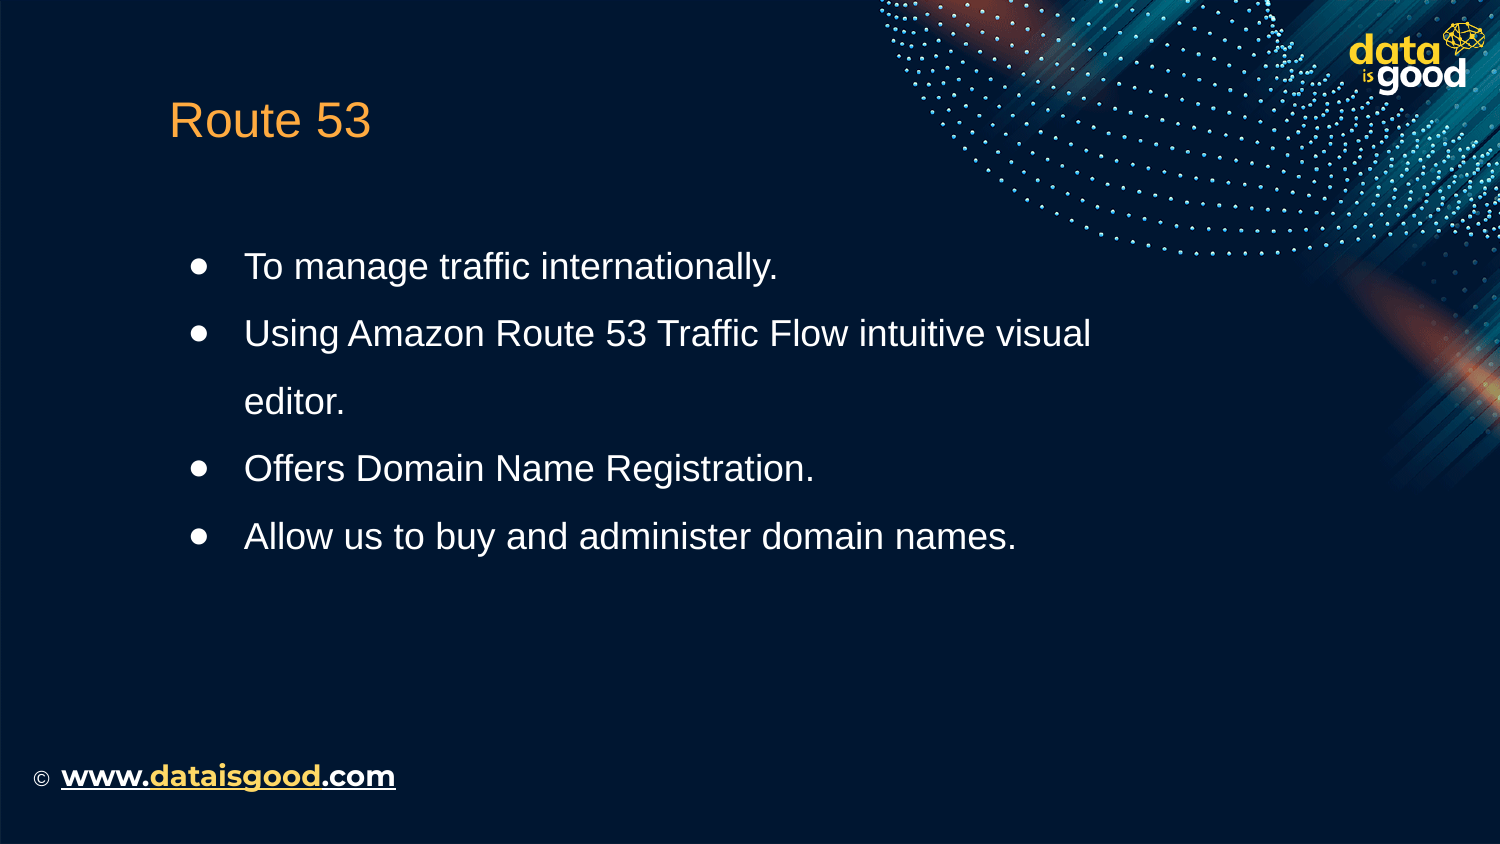

# Route 53
To manage traffic internationally.
Using Amazon Route 53 Traffic Flow intuitive visual editor.
Offers Domain Name Registration.
Allow us to buy and administer domain names.